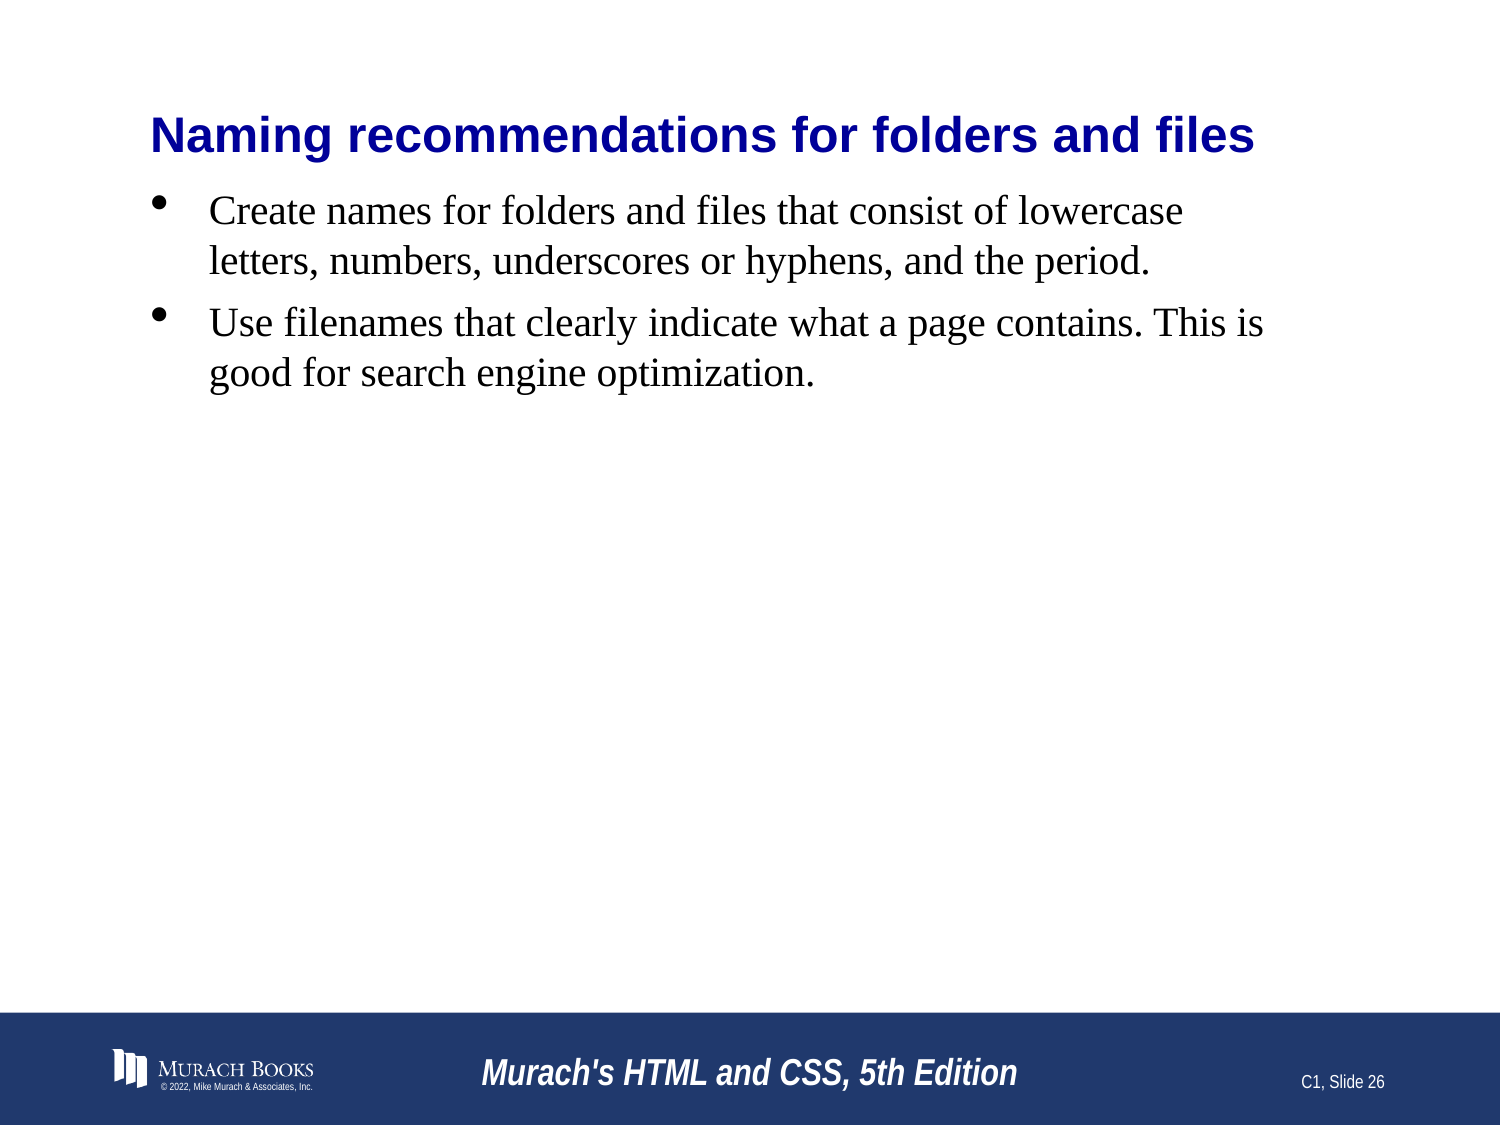

# Naming recommendations for folders and files
Create names for folders and files that consist of lowercase letters, numbers, underscores or hyphens, and the period.
Use filenames that clearly indicate what a page contains. This is good for search engine optimization.

© 2022, Mike Murach & Associates, Inc.
Murach's HTML and CSS, 5th Edition

C1, Slide 26